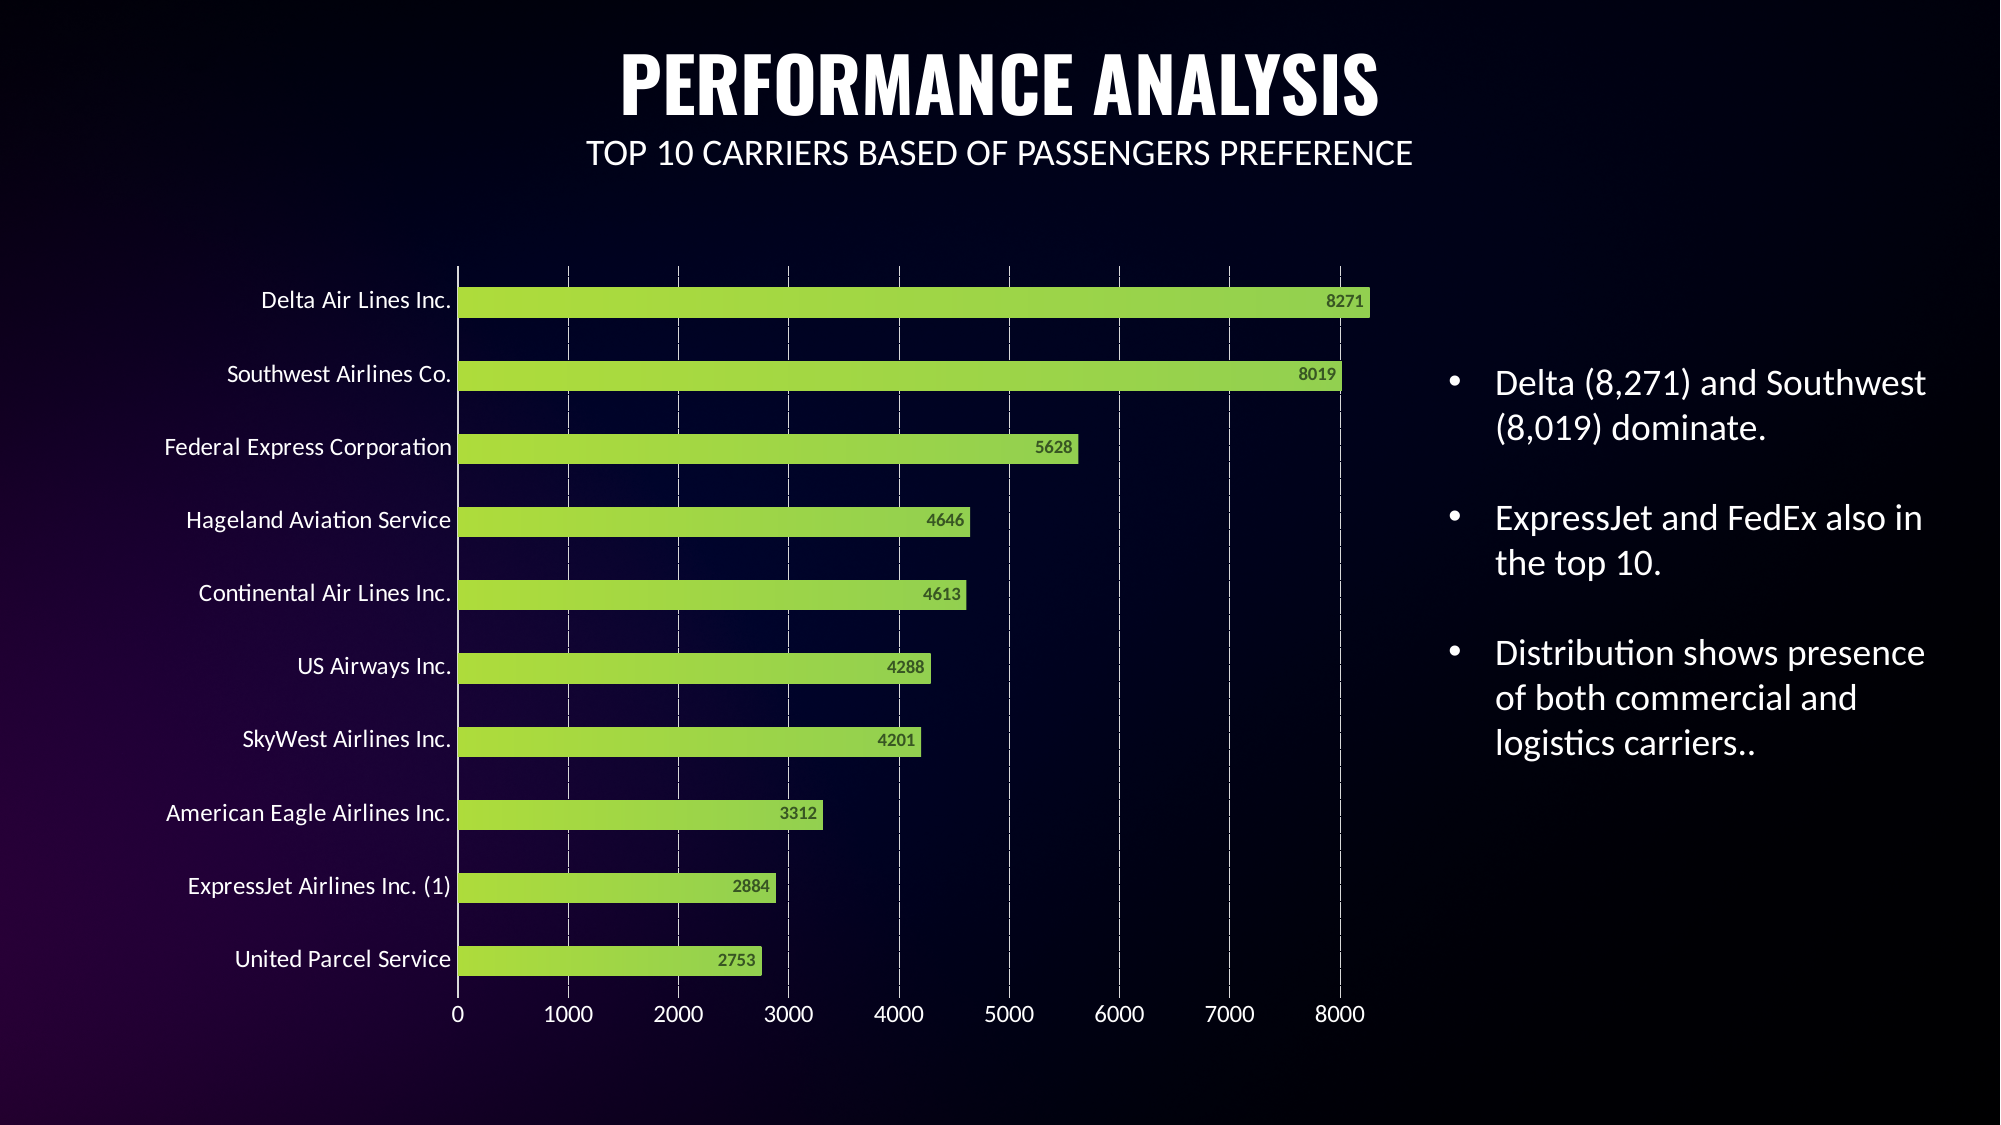

PERFORMANCE ANALYSIS
TOP 10 CARRIERS BASED OF PASSENGERS PREFERENCE

### Chart

| Category | Total |
|---|---|
| United Parcel Service | 2753.0 |
| ExpressJet Airlines Inc. (1) | 2884.0 |
| American Eagle Airlines Inc. | 3312.0 |
| SkyWest Airlines Inc. | 4201.0 |
| US Airways Inc. | 4288.0 |
| Continental Air Lines Inc. | 4613.0 |
| Hageland Aviation Service | 4646.0 |
| Federal Express Corporation | 5628.0 |
| Southwest Airlines Co. | 8019.0 |
| Delta Air Lines Inc. | 8271.0 |
Delta (8,271) and Southwest (8,019) dominate.

ExpressJet and FedEx also in the top 10.

Distribution shows presence of both commercial and logistics carriers..